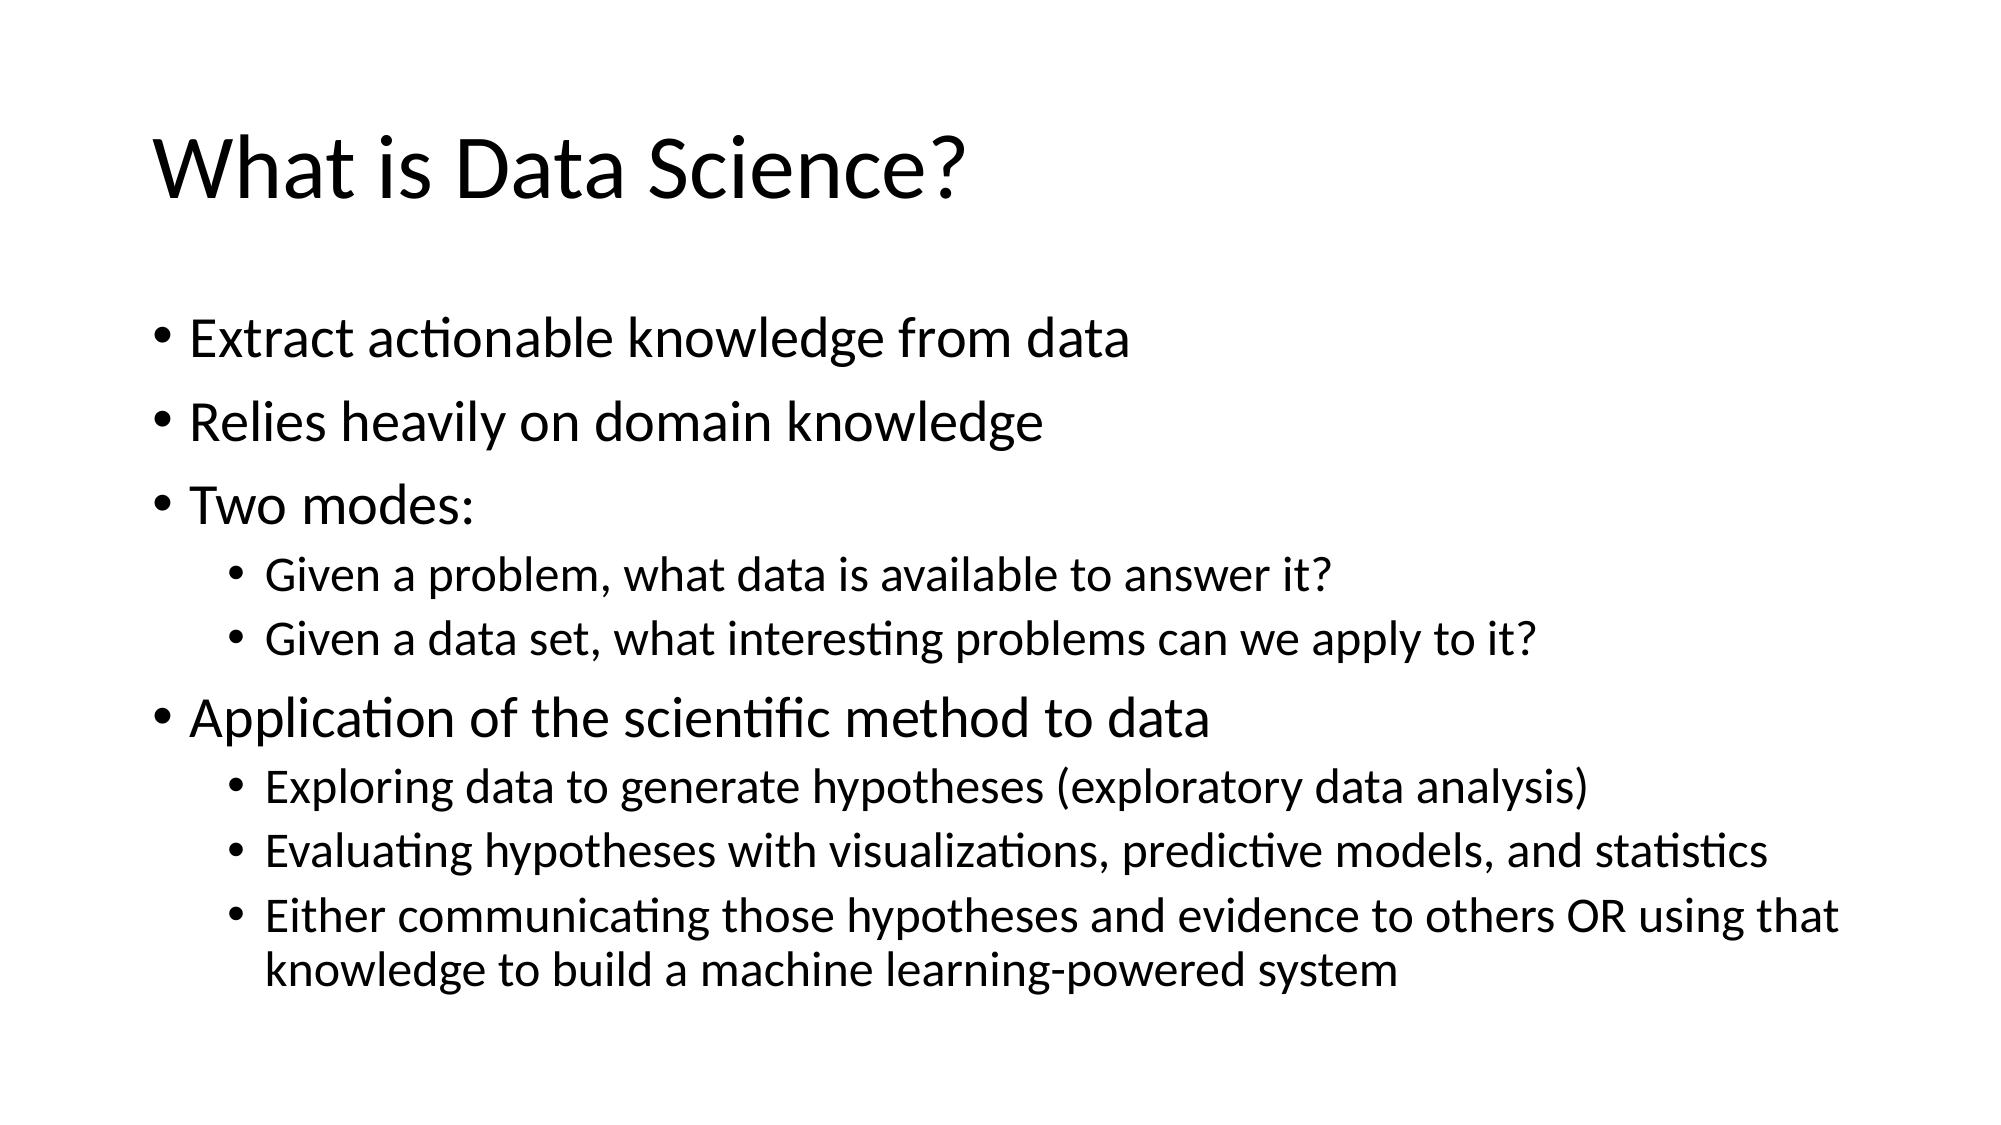

# What is Data Science?
Extract actionable knowledge from data
Relies heavily on domain knowledge
Two modes:
Given a problem, what data is available to answer it?
Given a data set, what interesting problems can we apply to it?
Application of the scientific method to data
Exploring data to generate hypotheses (exploratory data analysis)
Evaluating hypotheses with visualizations, predictive models, and statistics
Either communicating those hypotheses and evidence to others OR using that knowledge to build a machine learning-powered system